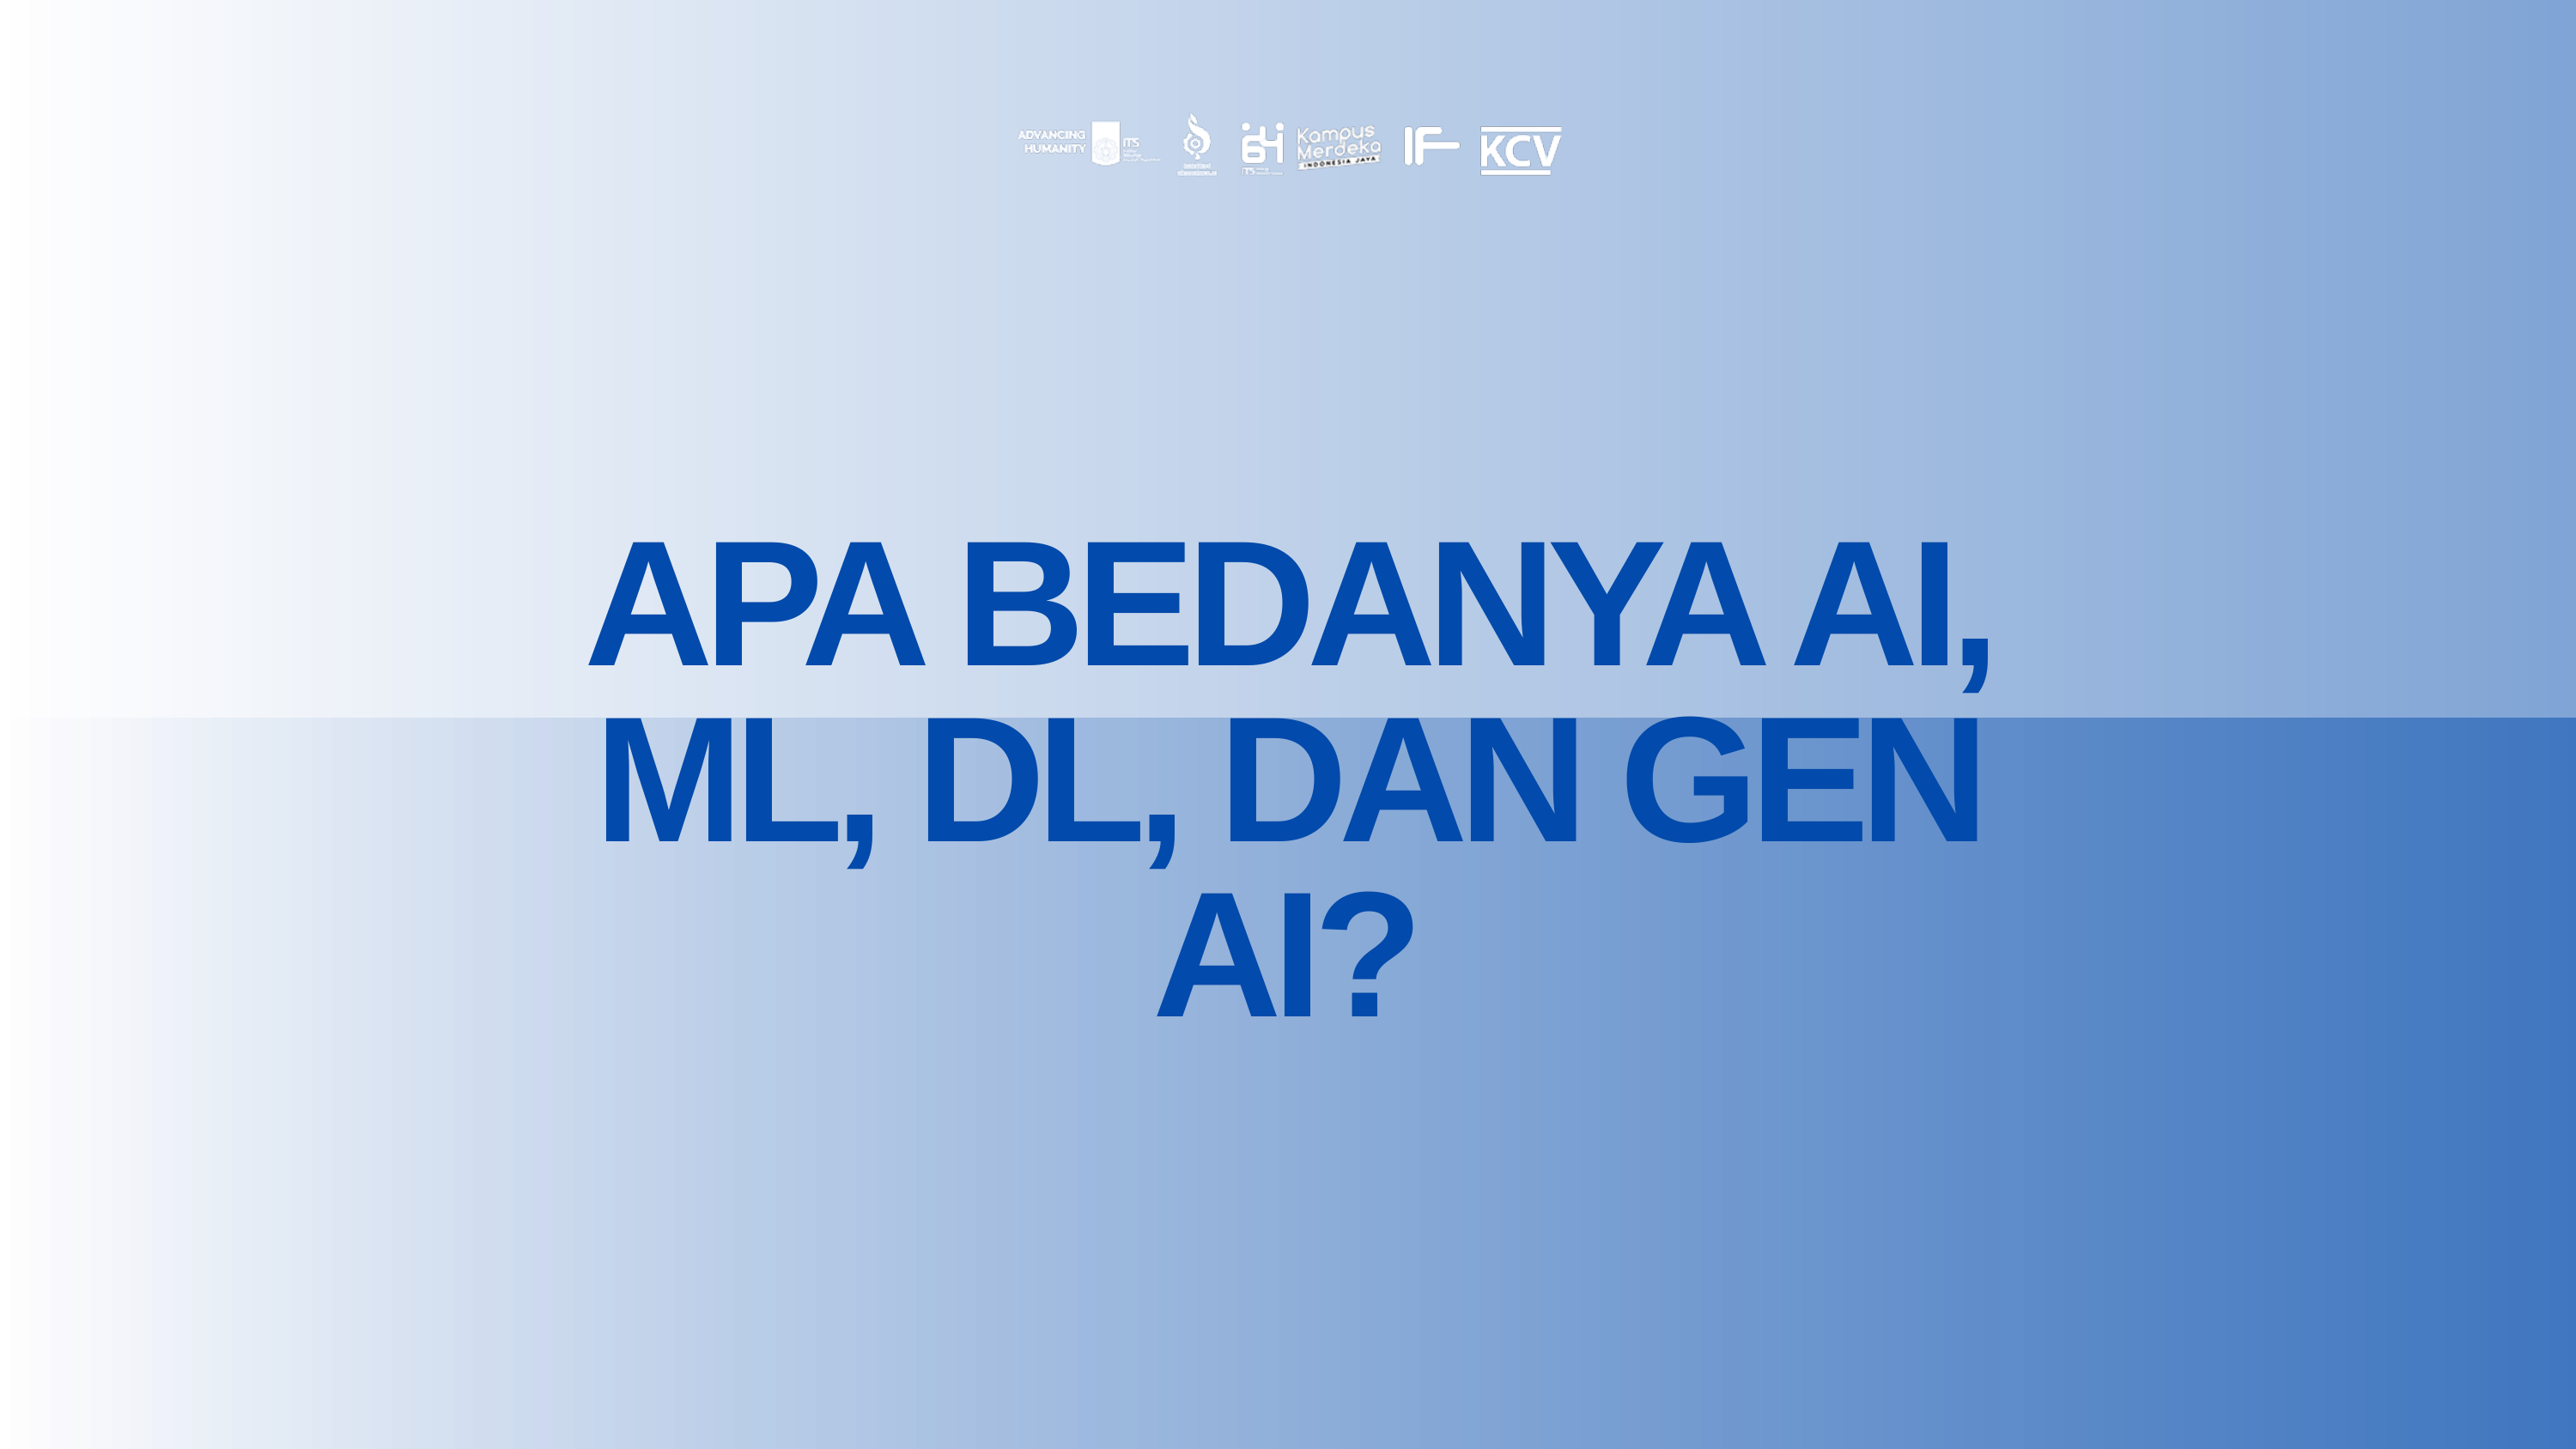

APA BEDANYA AI, ML, DL, DAN GEN AI?